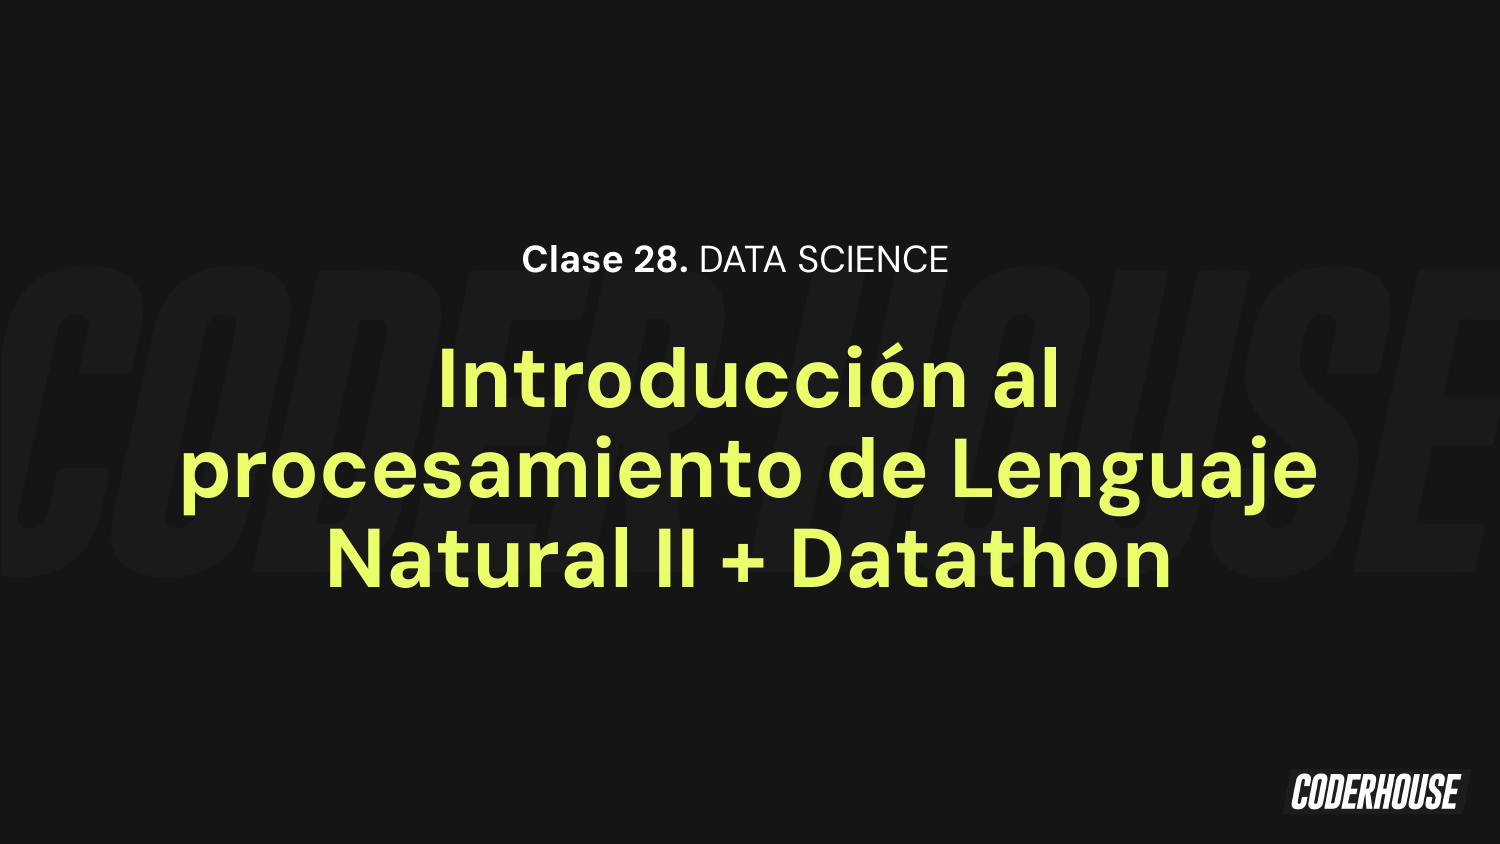

Clase 28. DATA SCIENCE
Introducción al procesamiento de Lenguaje Natural II + Datathon